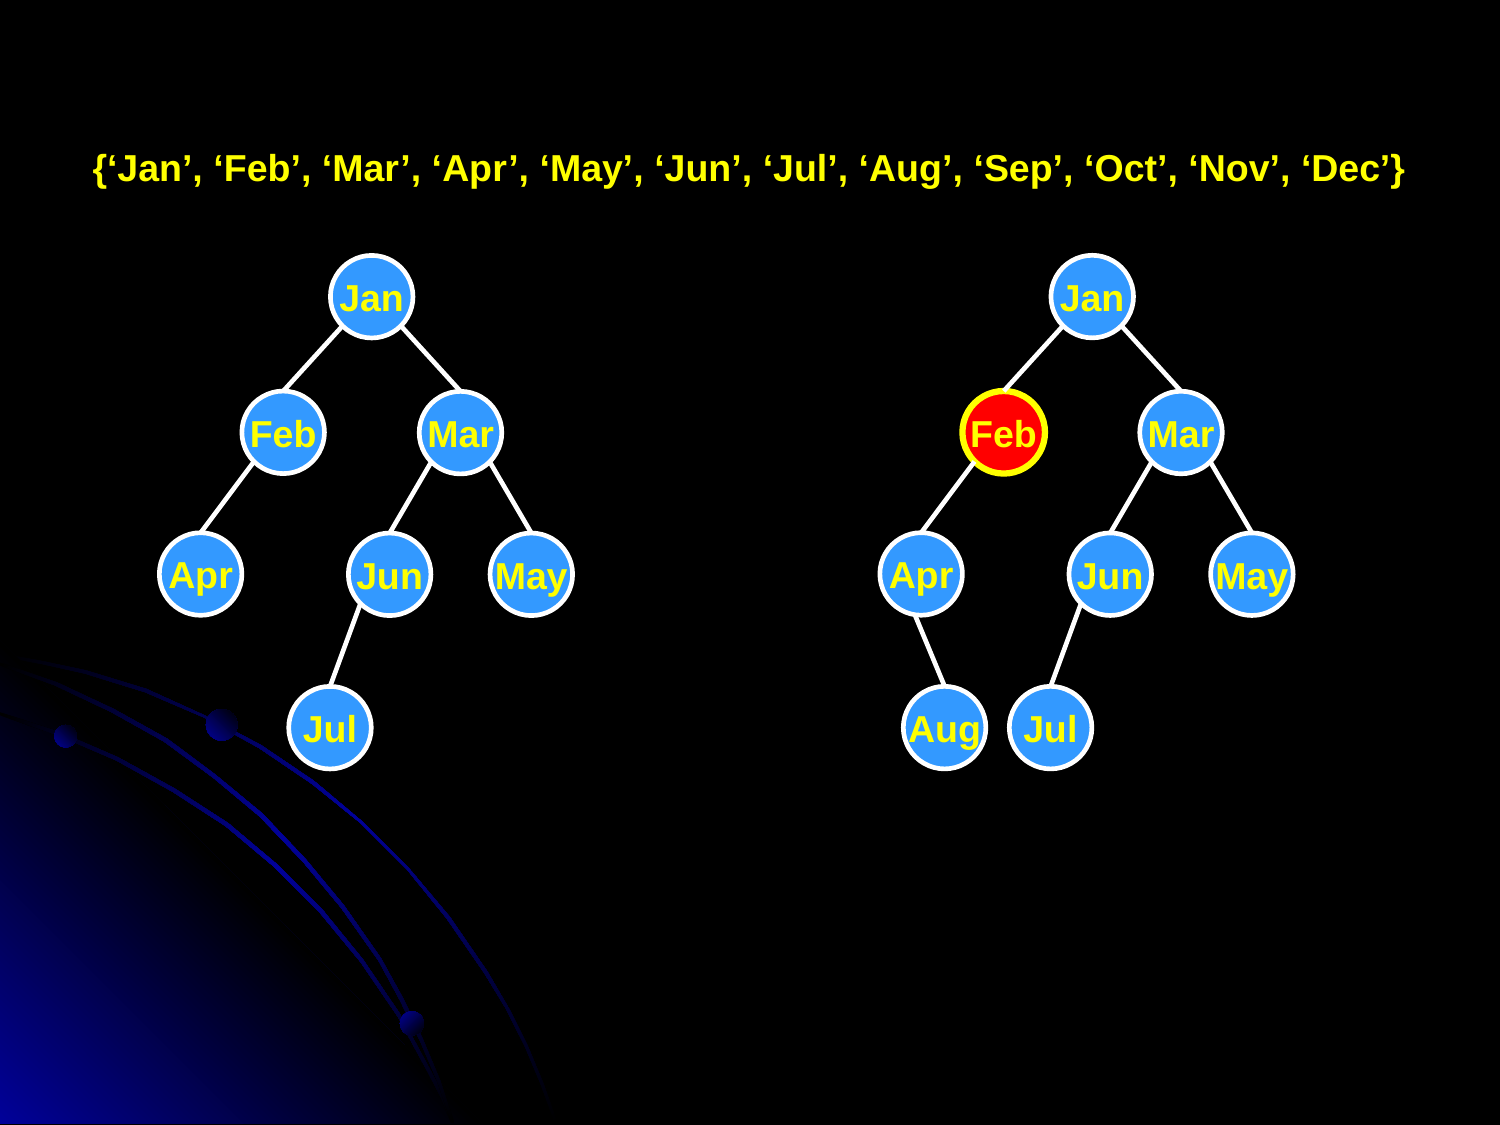

{‘Jan’, ‘Feb’, ‘Mar’, ‘Apr’, ‘May’, ‘Jun’, ‘Jul’, ‘Aug’, ‘Sep’, ‘Oct’, ‘Nov’, ‘Dec’}
Jan
Jan
Feb
Feb
Feb
Mar
Mar
Apr
Apr
Jun
May
Jun
May
Aug
Jul
Jul